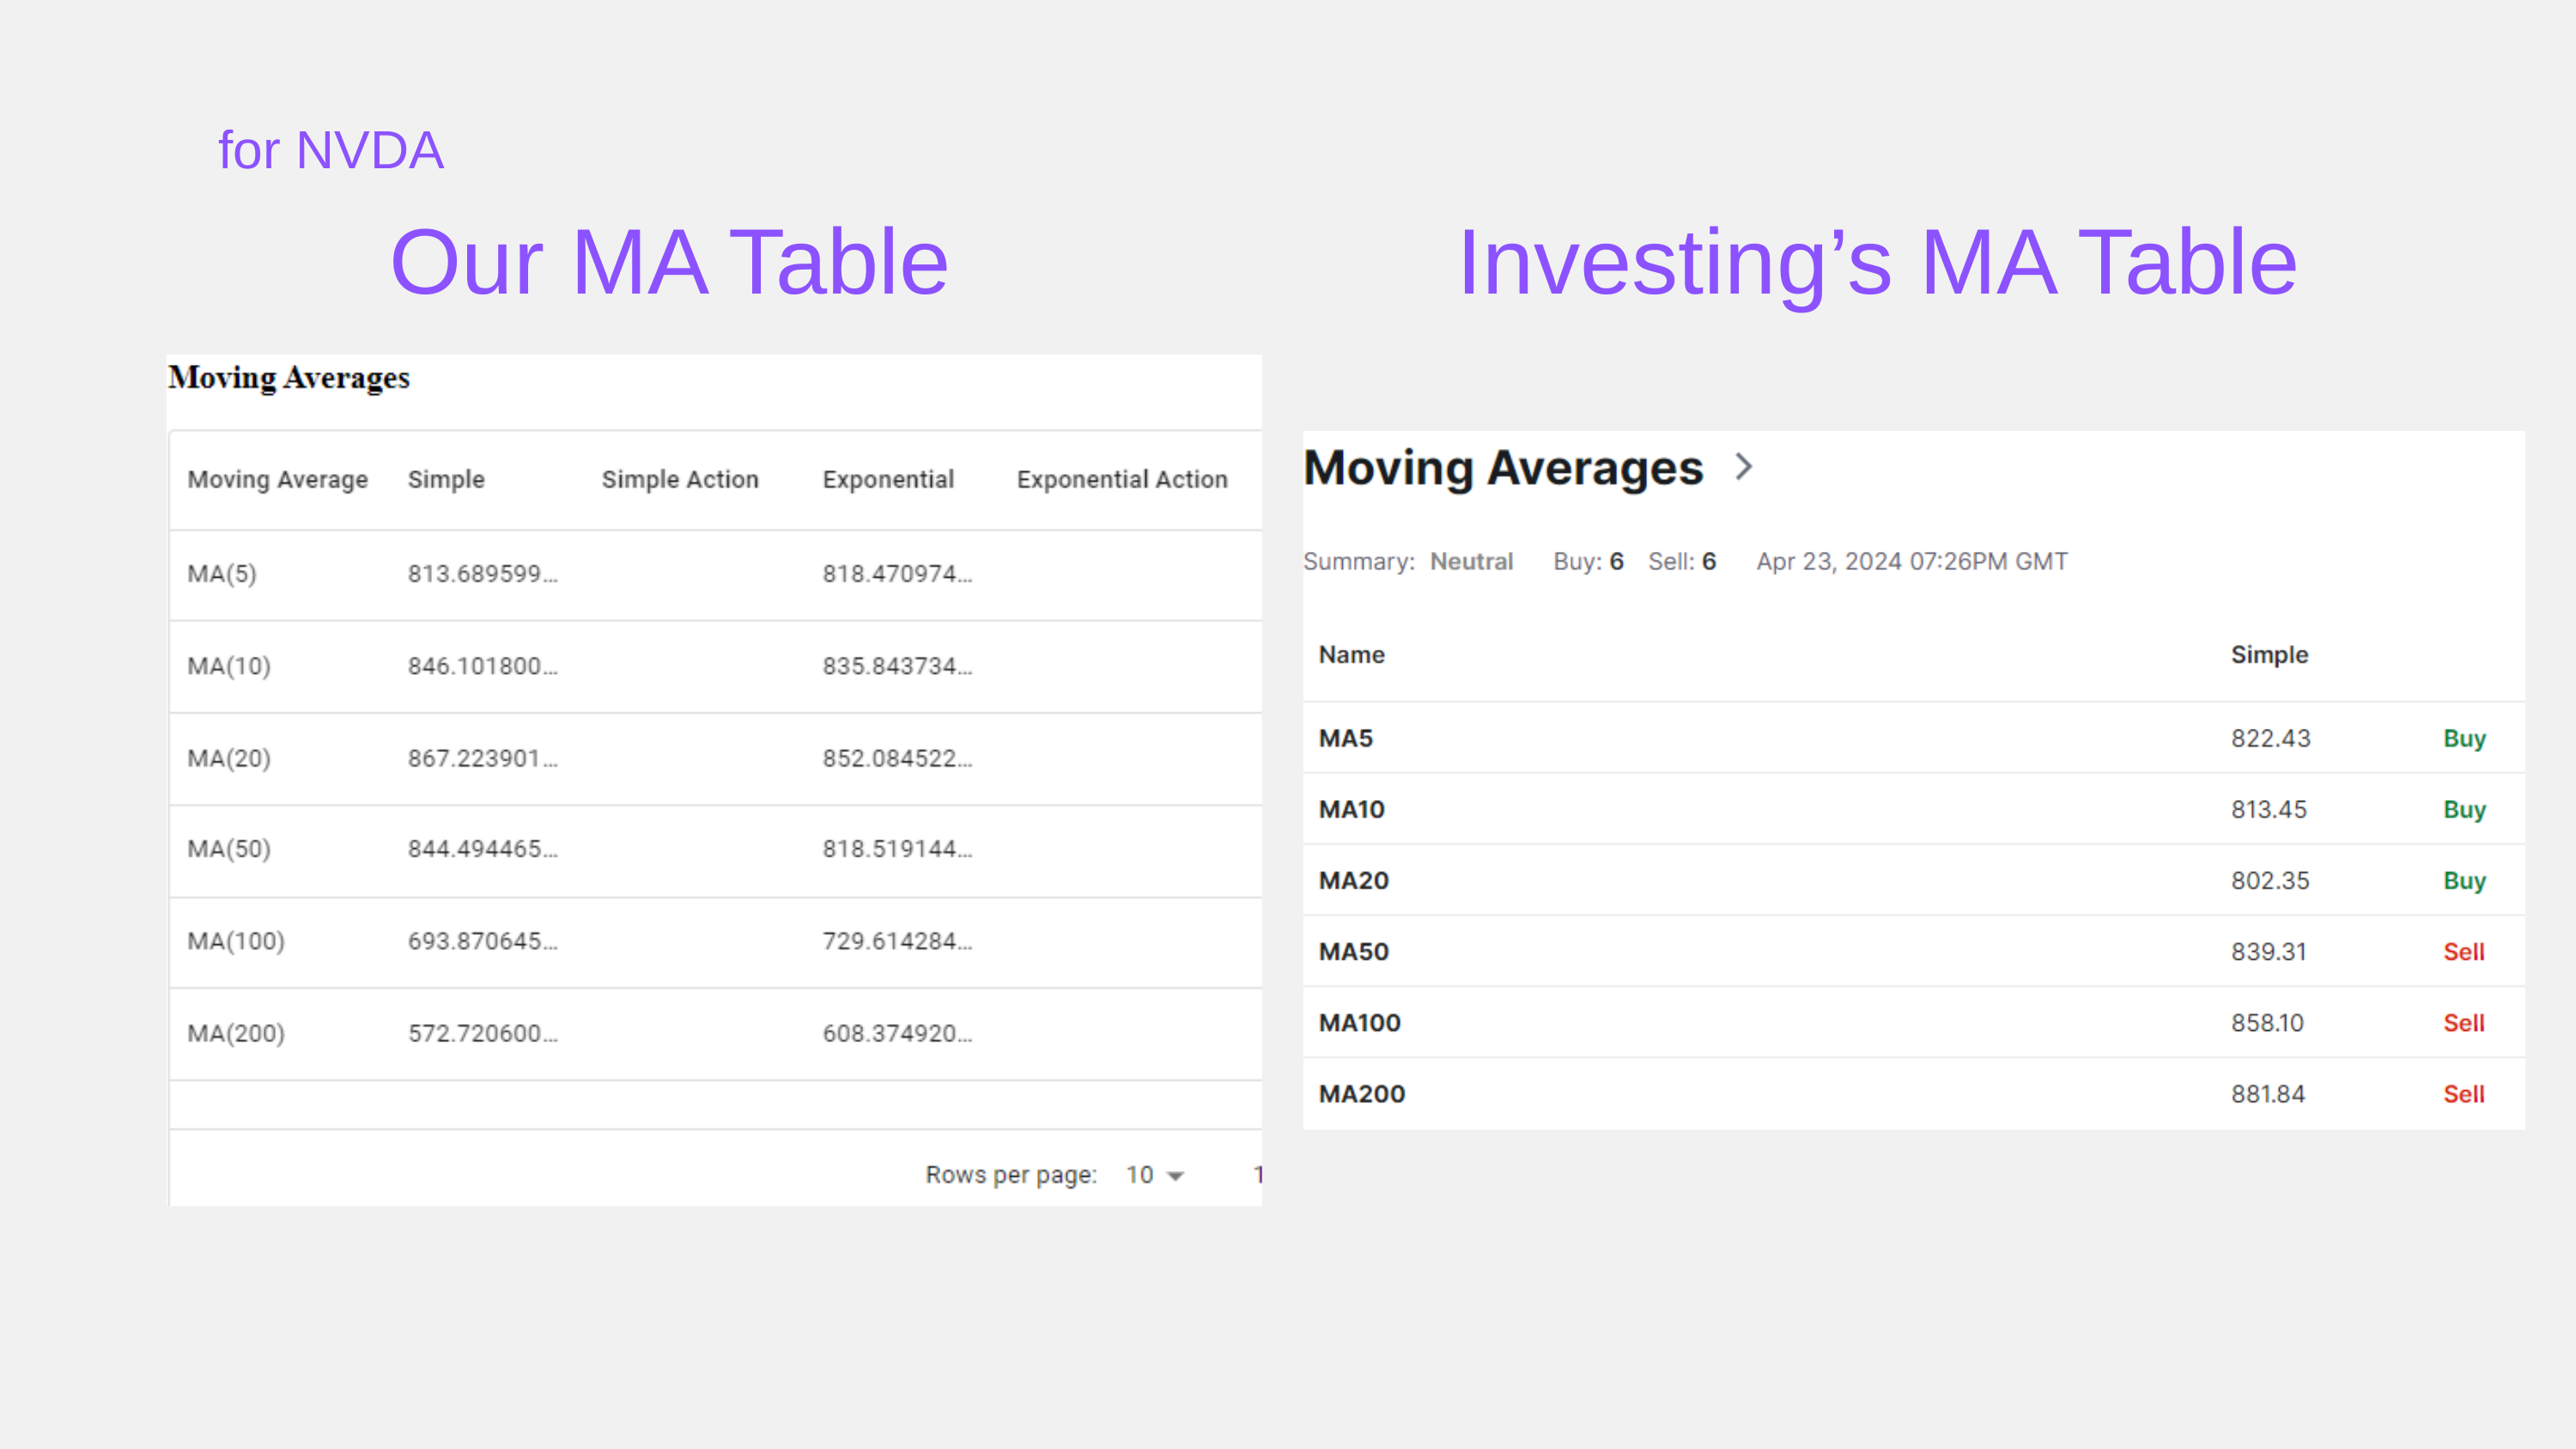

for NVDA
Our MA Table
Investing’s MA Table